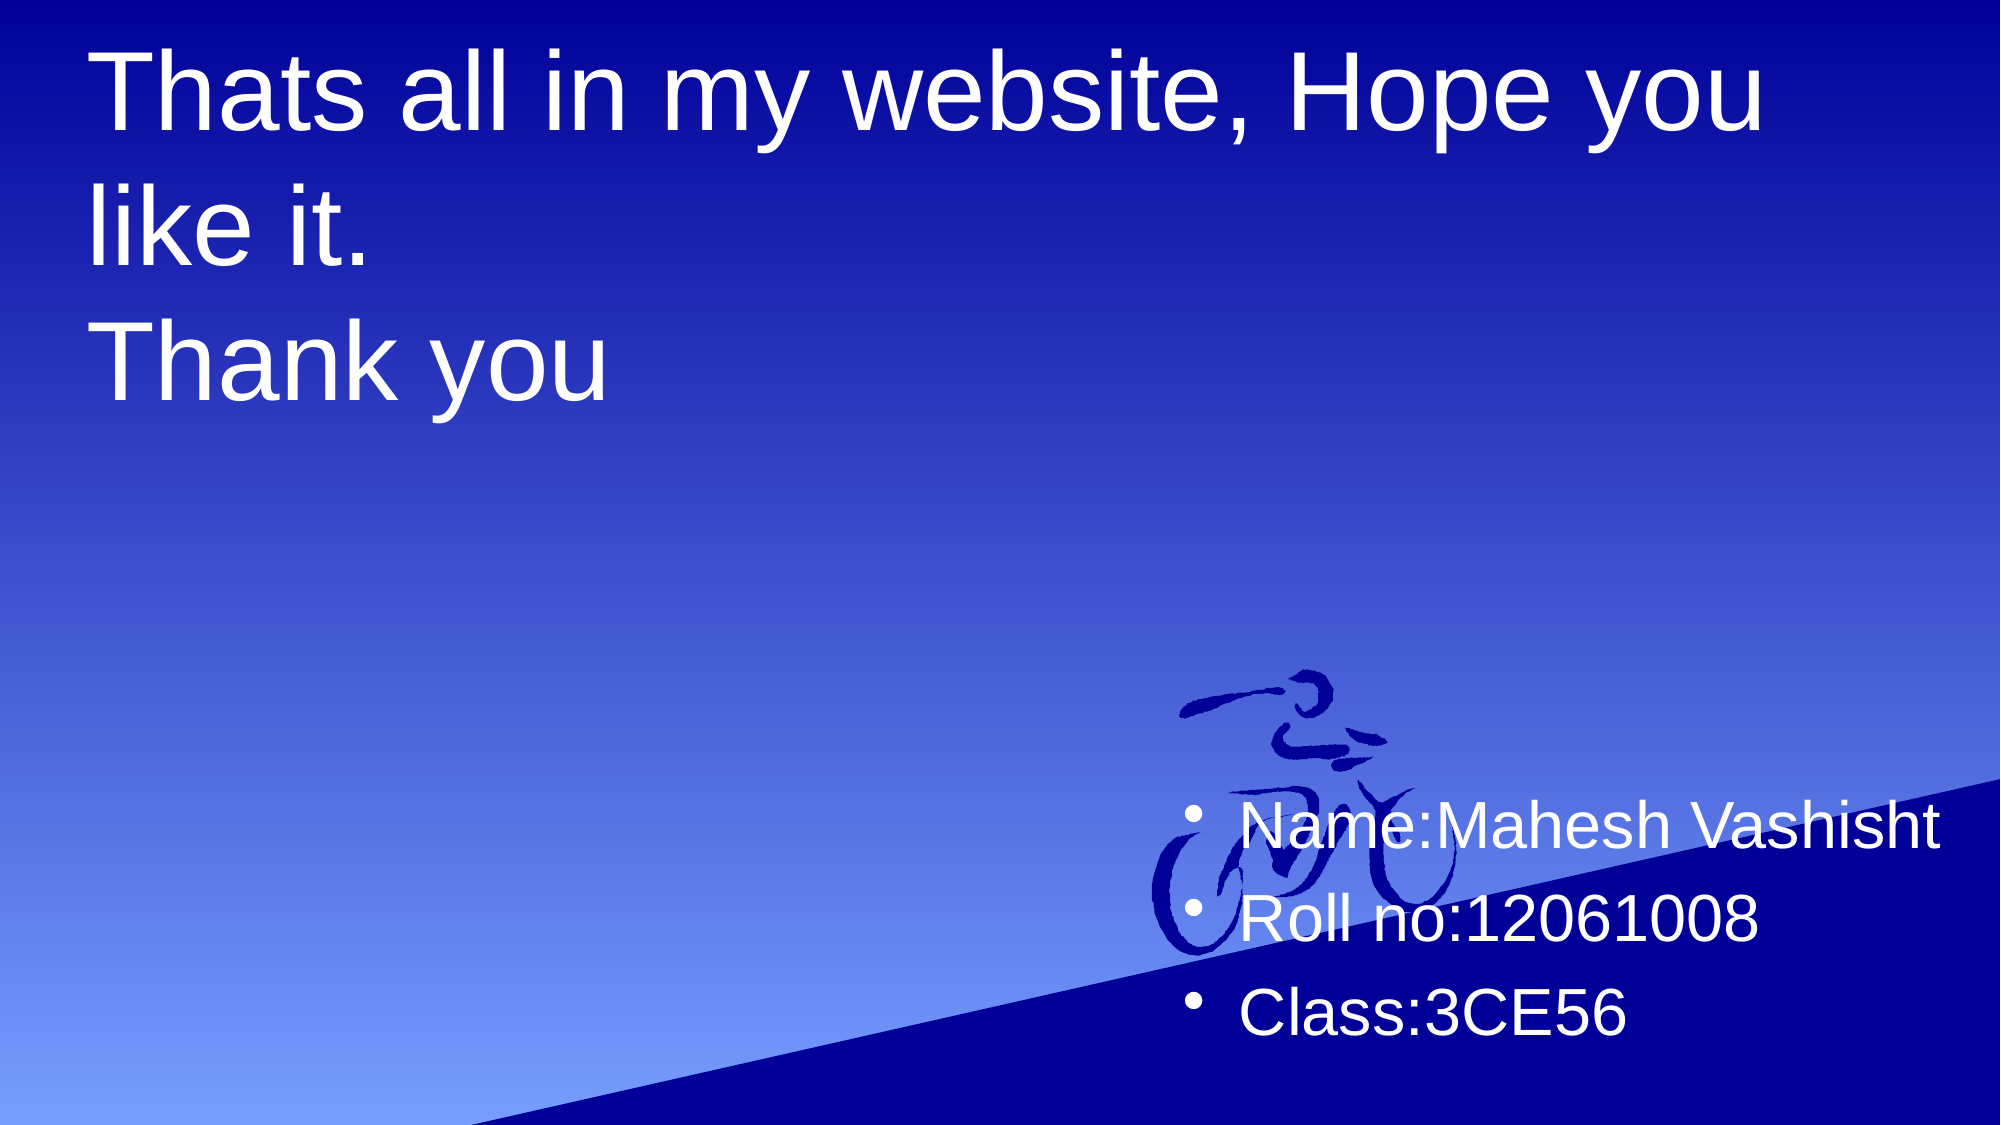

# Thats all in my website, Hope you like it. Thank you
Name:Mahesh Vashisht
Roll no:12061008
Class:3CE56